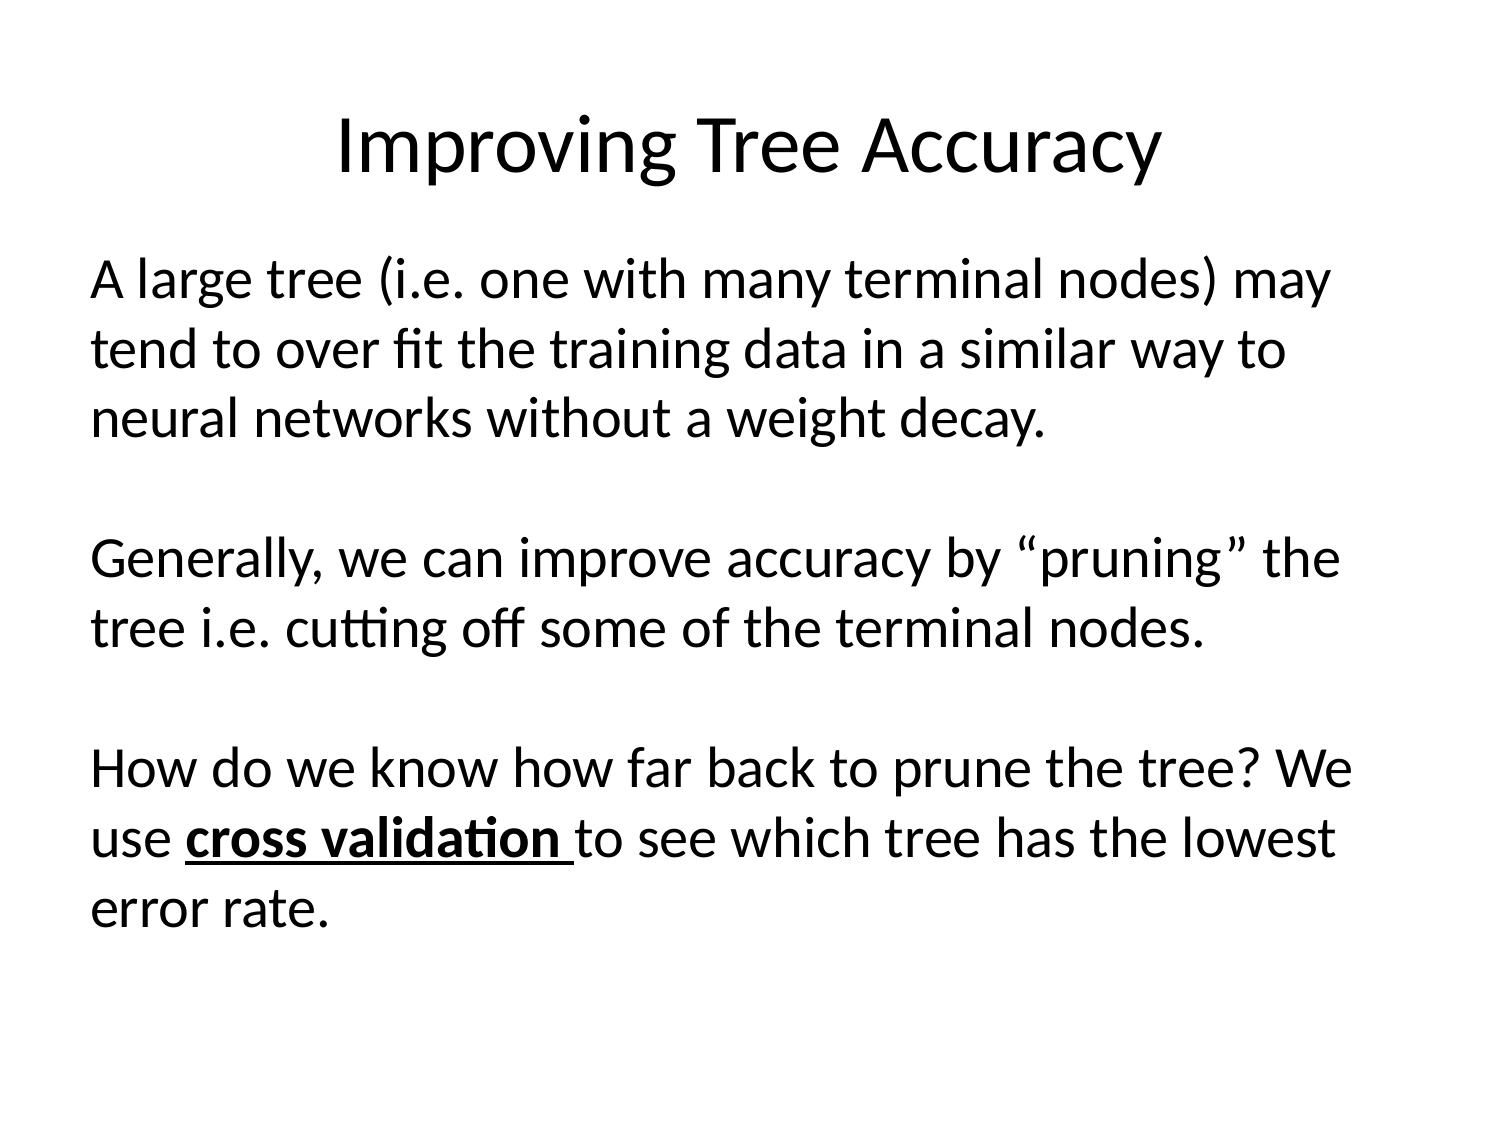

# Improving Tree Accuracy
A large tree (i.e. one with many terminal nodes) may tend to over fit the training data in a similar way to neural networks without a weight decay.

Generally, we can improve accuracy by “pruning” the tree i.e. cutting off some of the terminal nodes.

How do we know how far back to prune the tree? We use cross validation to see which tree has the lowest error rate.